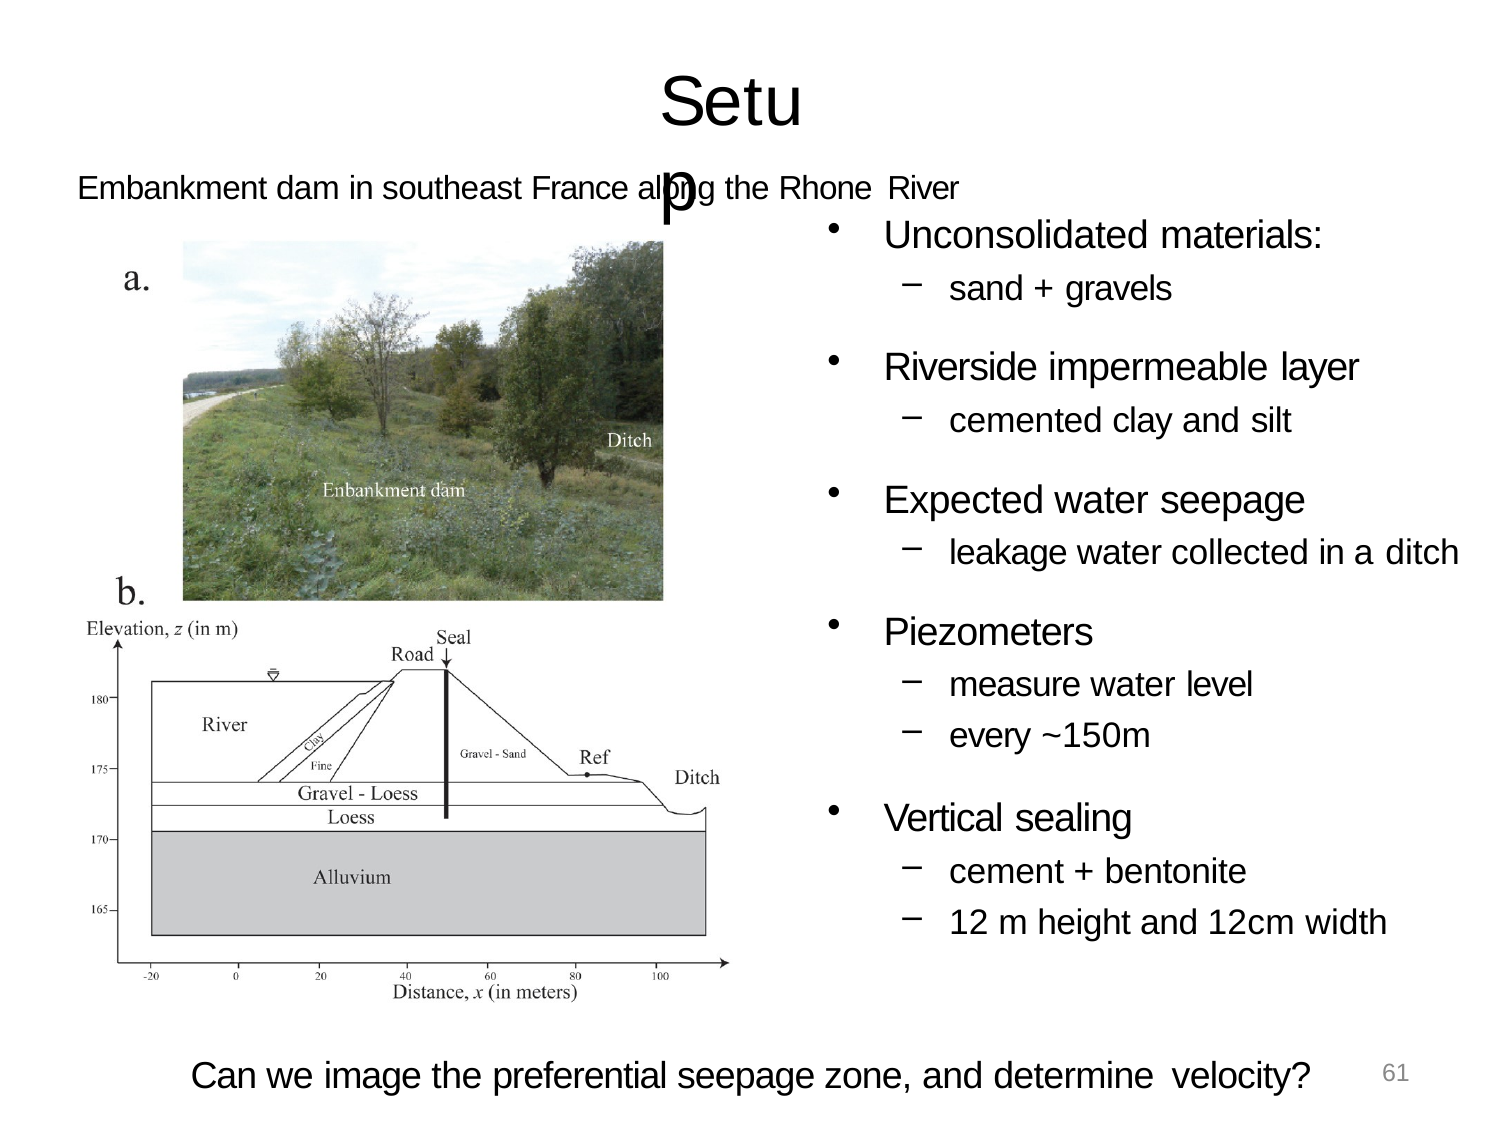

# Setup
Embankment dam in southeast France along the Rhone River
Unconsolidated materials:
sand + gravels
Riverside impermeable layer
cemented clay and silt
Expected water seepage
leakage water collected in a ditch
Piezometers
measure water level
every ~150m
Vertical sealing
cement + bentonite
12 m height and 12cm width

Can we image the preferential seepage zone, and determine velocity?
61